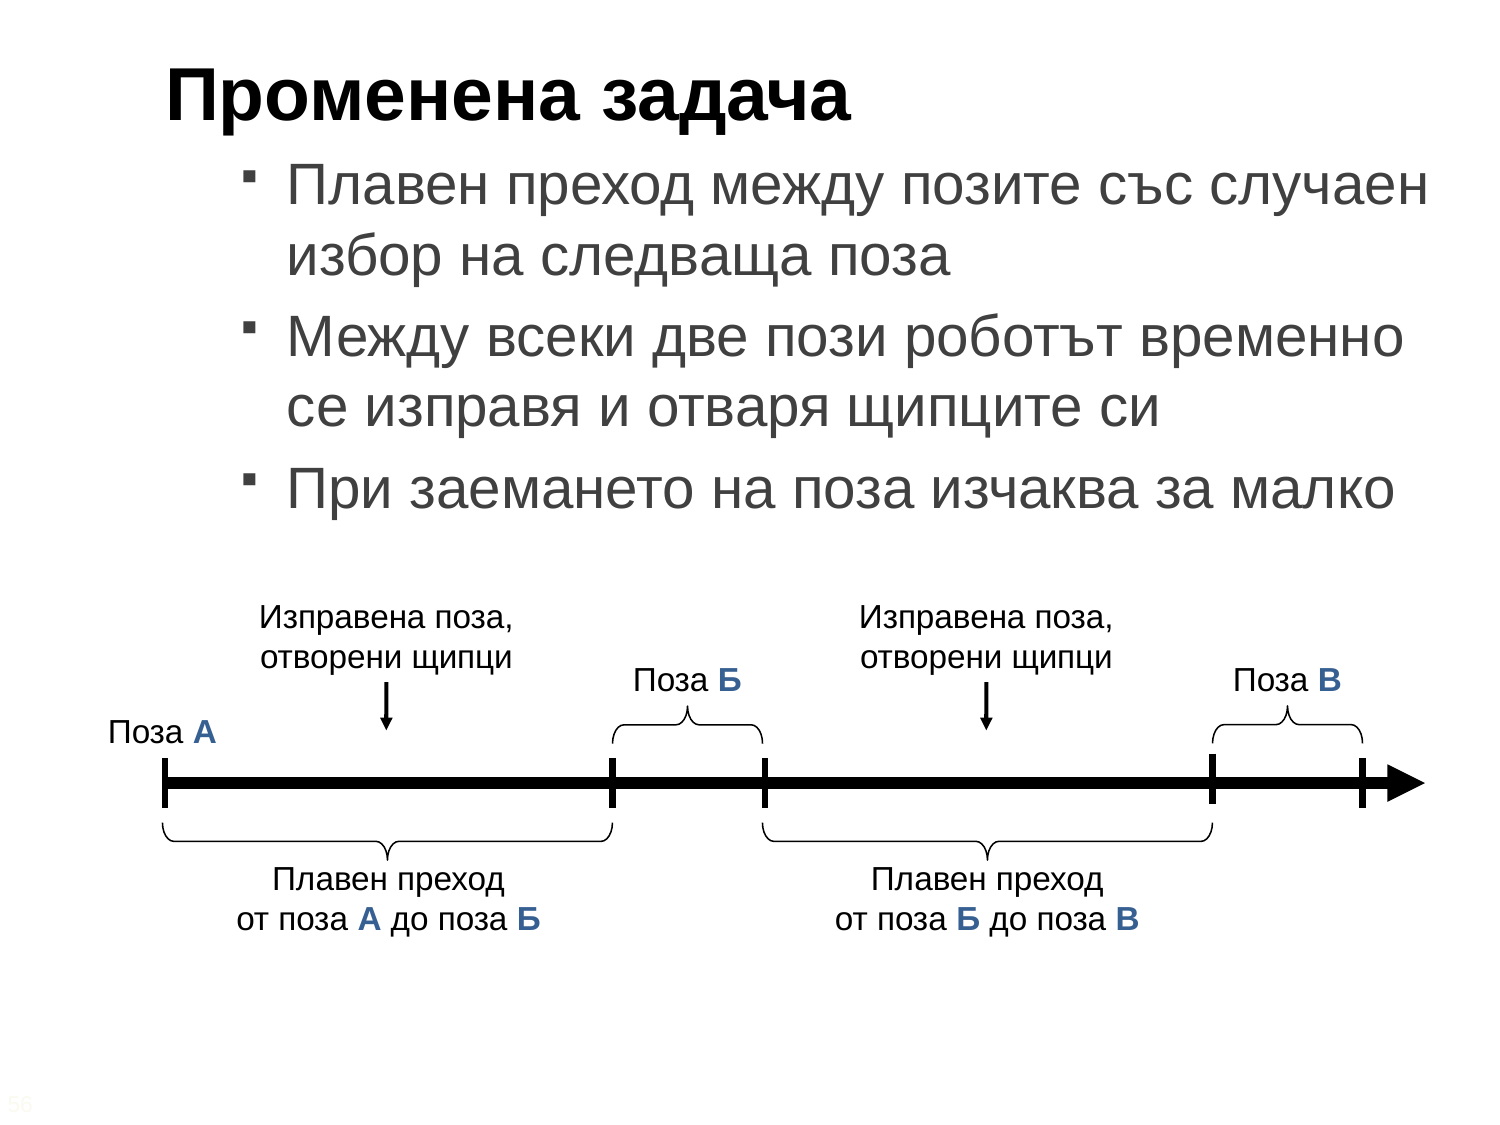

Променена задача
Плавен преход между позите със случаен избор на следваща поза
Между всеки две пози роботът временно се изправя и отваря щипците си
При заемането на поза изчаква за малко

Изправена поза,
отворени щипци
Изправена поза,
отворени щипци

Поза В
Поза Б
Поза А
Плавен преход
от поза А до поза Б
Плавен преход
от поза Б до поза В